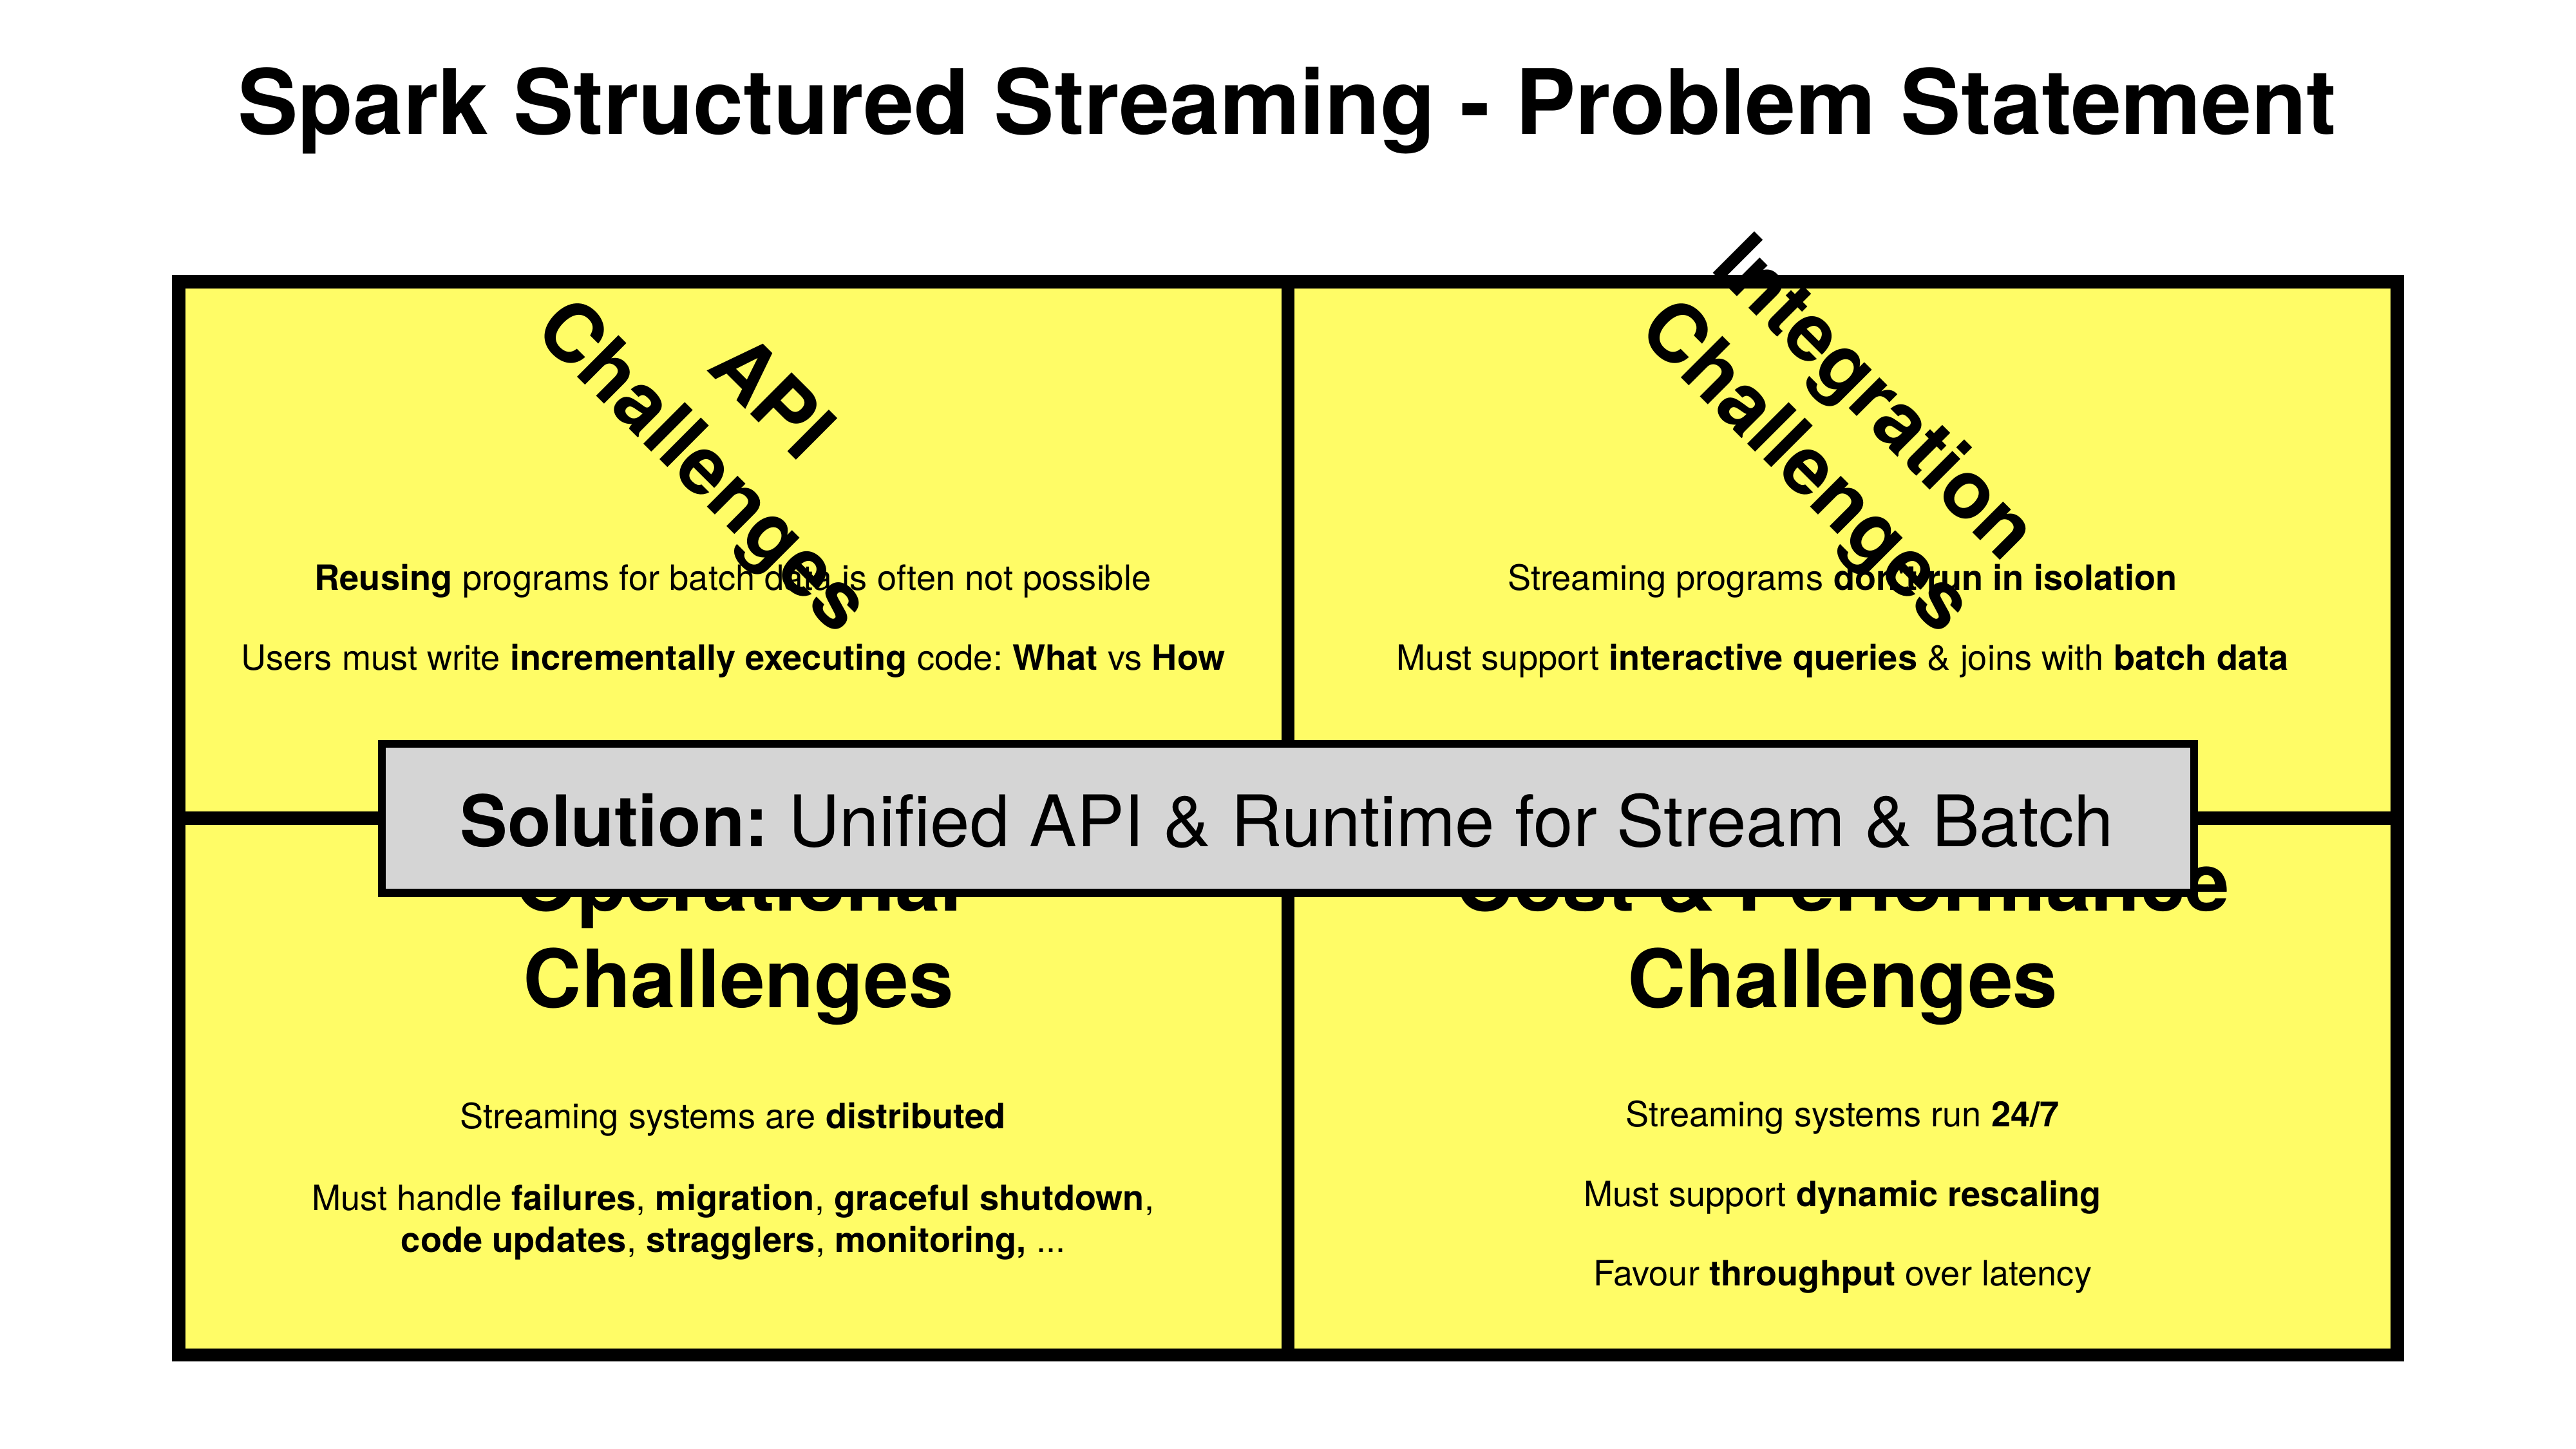

# Spark Structured Streaming - Problem Statement

API
Challenges
Reusing programs for batch data is often not possible
Users must write incrementally executing code: What vs How
Integration
Challenges
Streaming programs don't run in isolation
Must support interactive queries & joins with batch data
Solution: Unified API & Runtime for Stream & Batch

Operational
Challenges
Streaming systems are distributed
Must handle failures, migration, graceful shutdown,
code updates, stragglers, monitoring, ...
Cost & Performance
Challenges
Streaming systems run 24/7
Must support dynamic rescaling
Favour throughput over latency
26